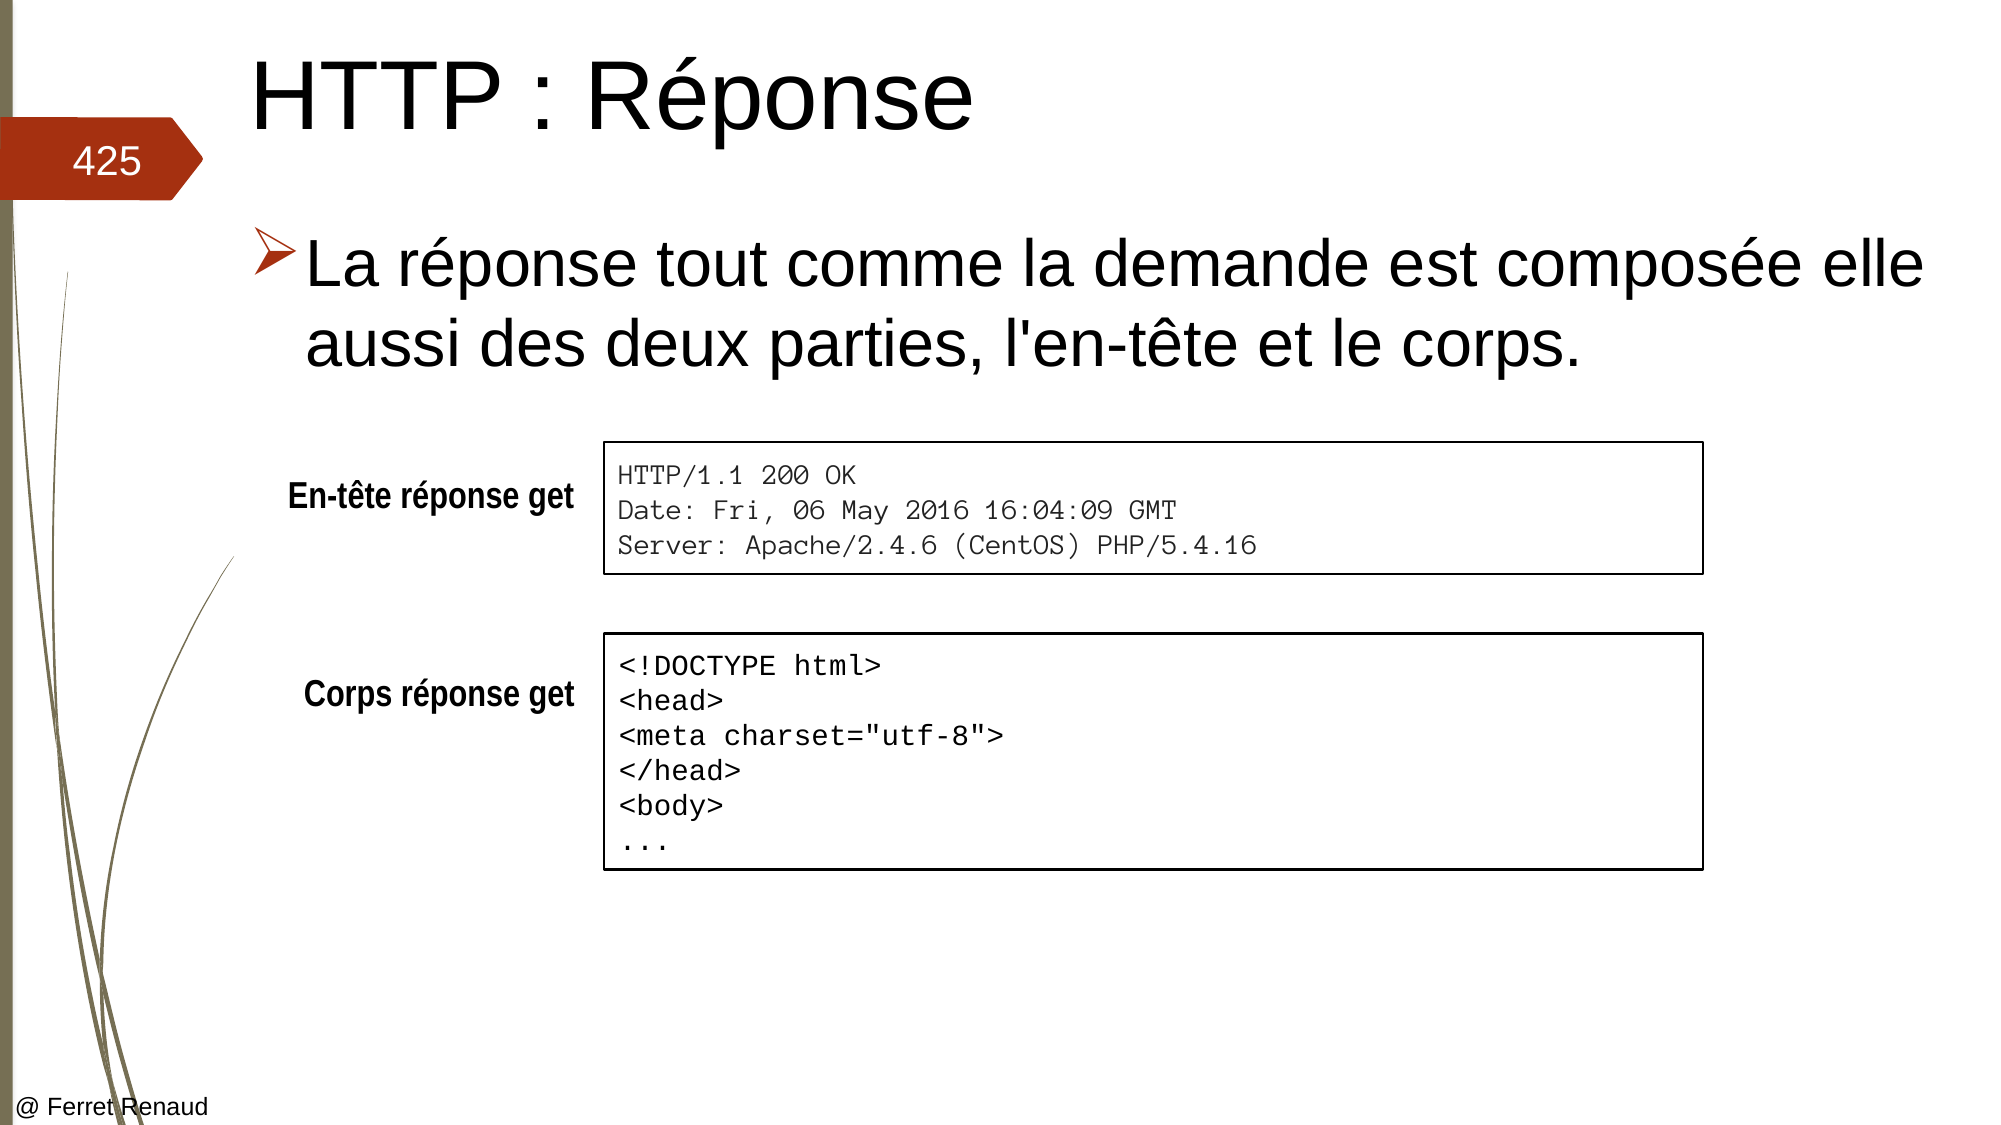

# HTTP : Réponse
425
La réponse tout comme la demande est composée elle aussi des deux parties, l'en-tête et le corps.
HTTP/1.1 200 OK
Date: Fri, 06 May 2016 16:04:09 GMT
Server: Apache/2.4.6 (CentOS) PHP/5.4.16
En-tête réponse get
<!DOCTYPE html>
<head>
<meta charset="utf-8">
</head>
<body>
...
Corps réponse get
@ Ferret Renaud